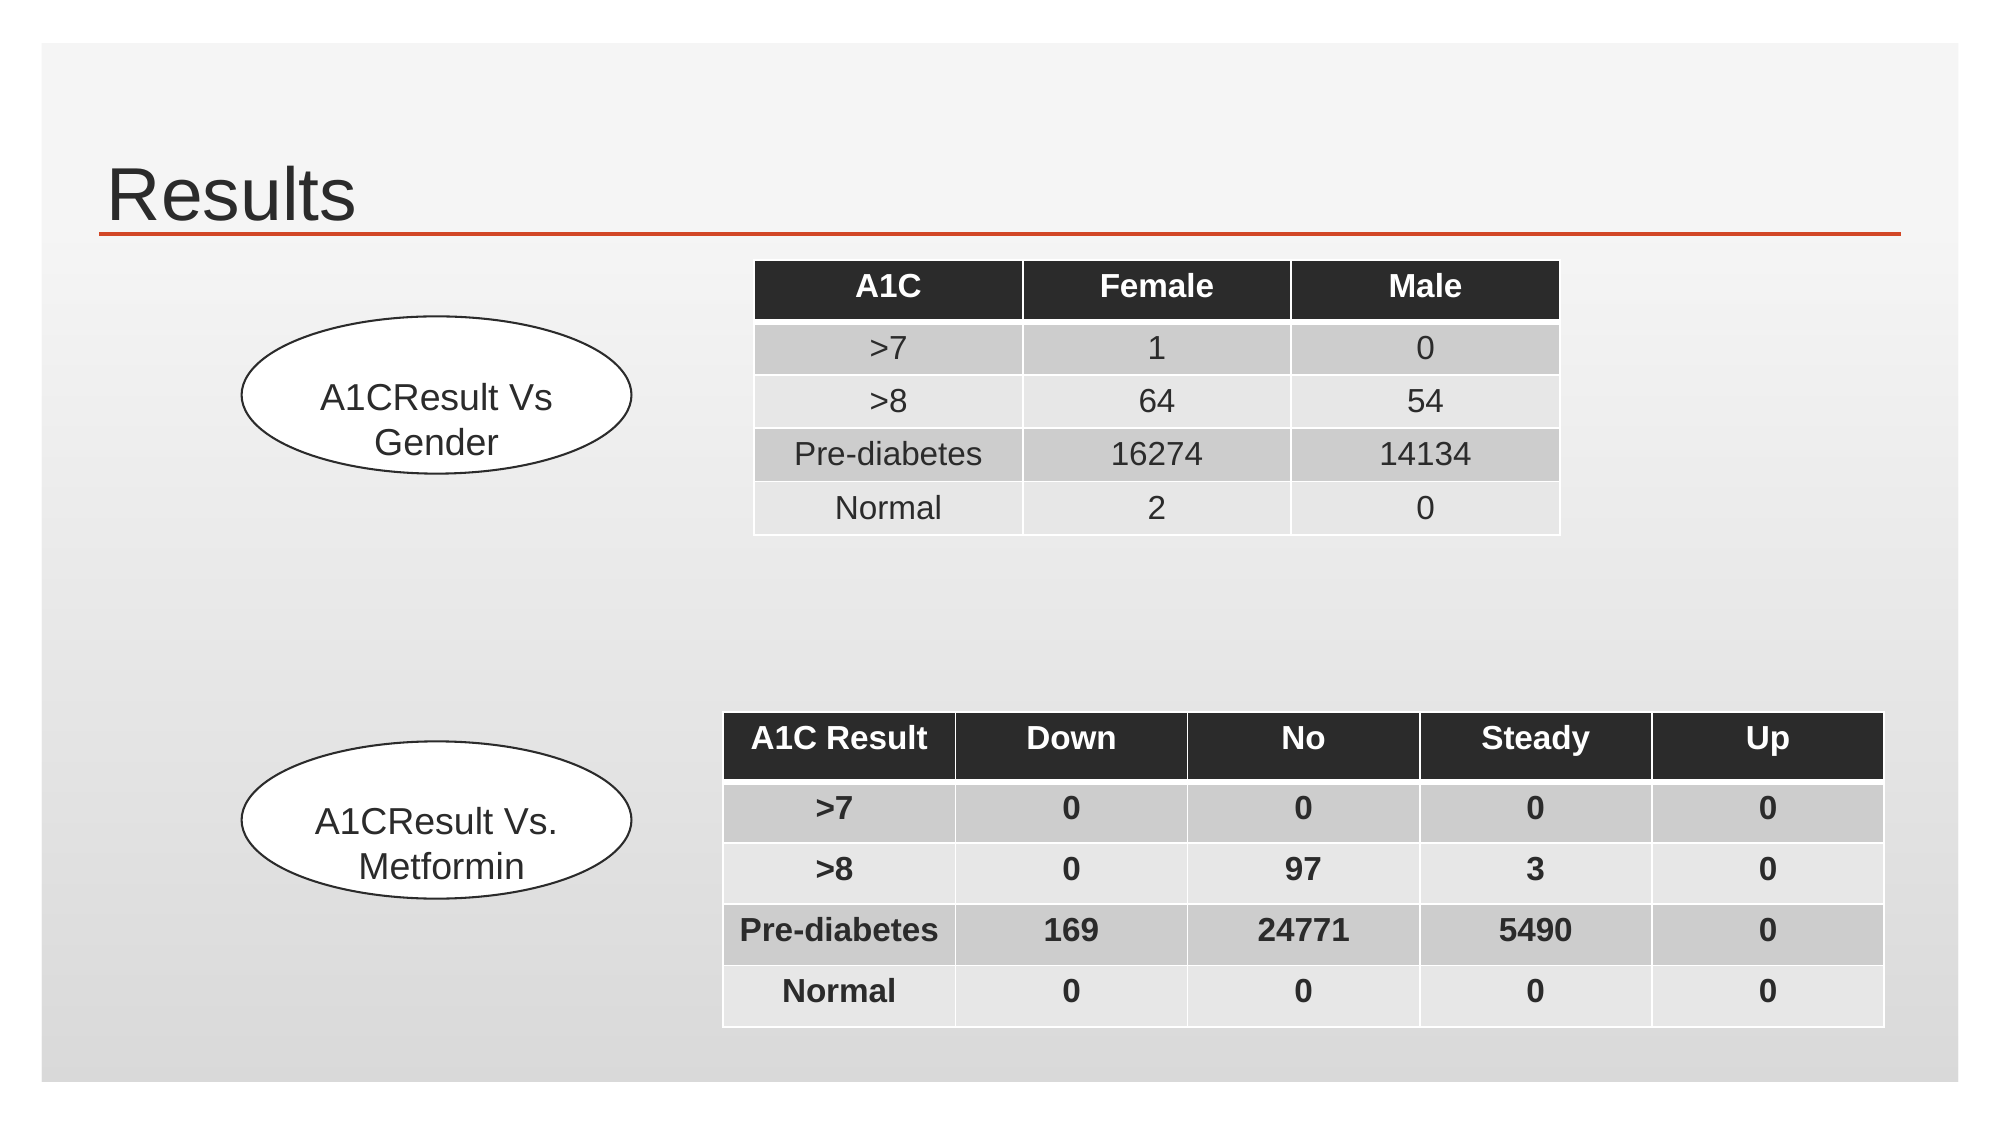

Results
| A1C | Female | Male |
| --- | --- | --- |
| >7 | 1 | 0 |
| >8 | 64 | 54 |
| Pre-diabetes | 16274 | 14134 |
| Normal | 2 | 0 |

A1CResult Vs Gender
| A1C Result | Down | No | Steady | Up |
| --- | --- | --- | --- | --- |
| >7 | 0 | 0 | 0 | 0 |
| >8 | 0 | 97 | 3 | 0 |
| Pre-diabetes | 169 | 24771 | 5490 | 0 |
| Normal | 0 | 0 | 0 | 0 |

A1CResult Vs.  Metformin